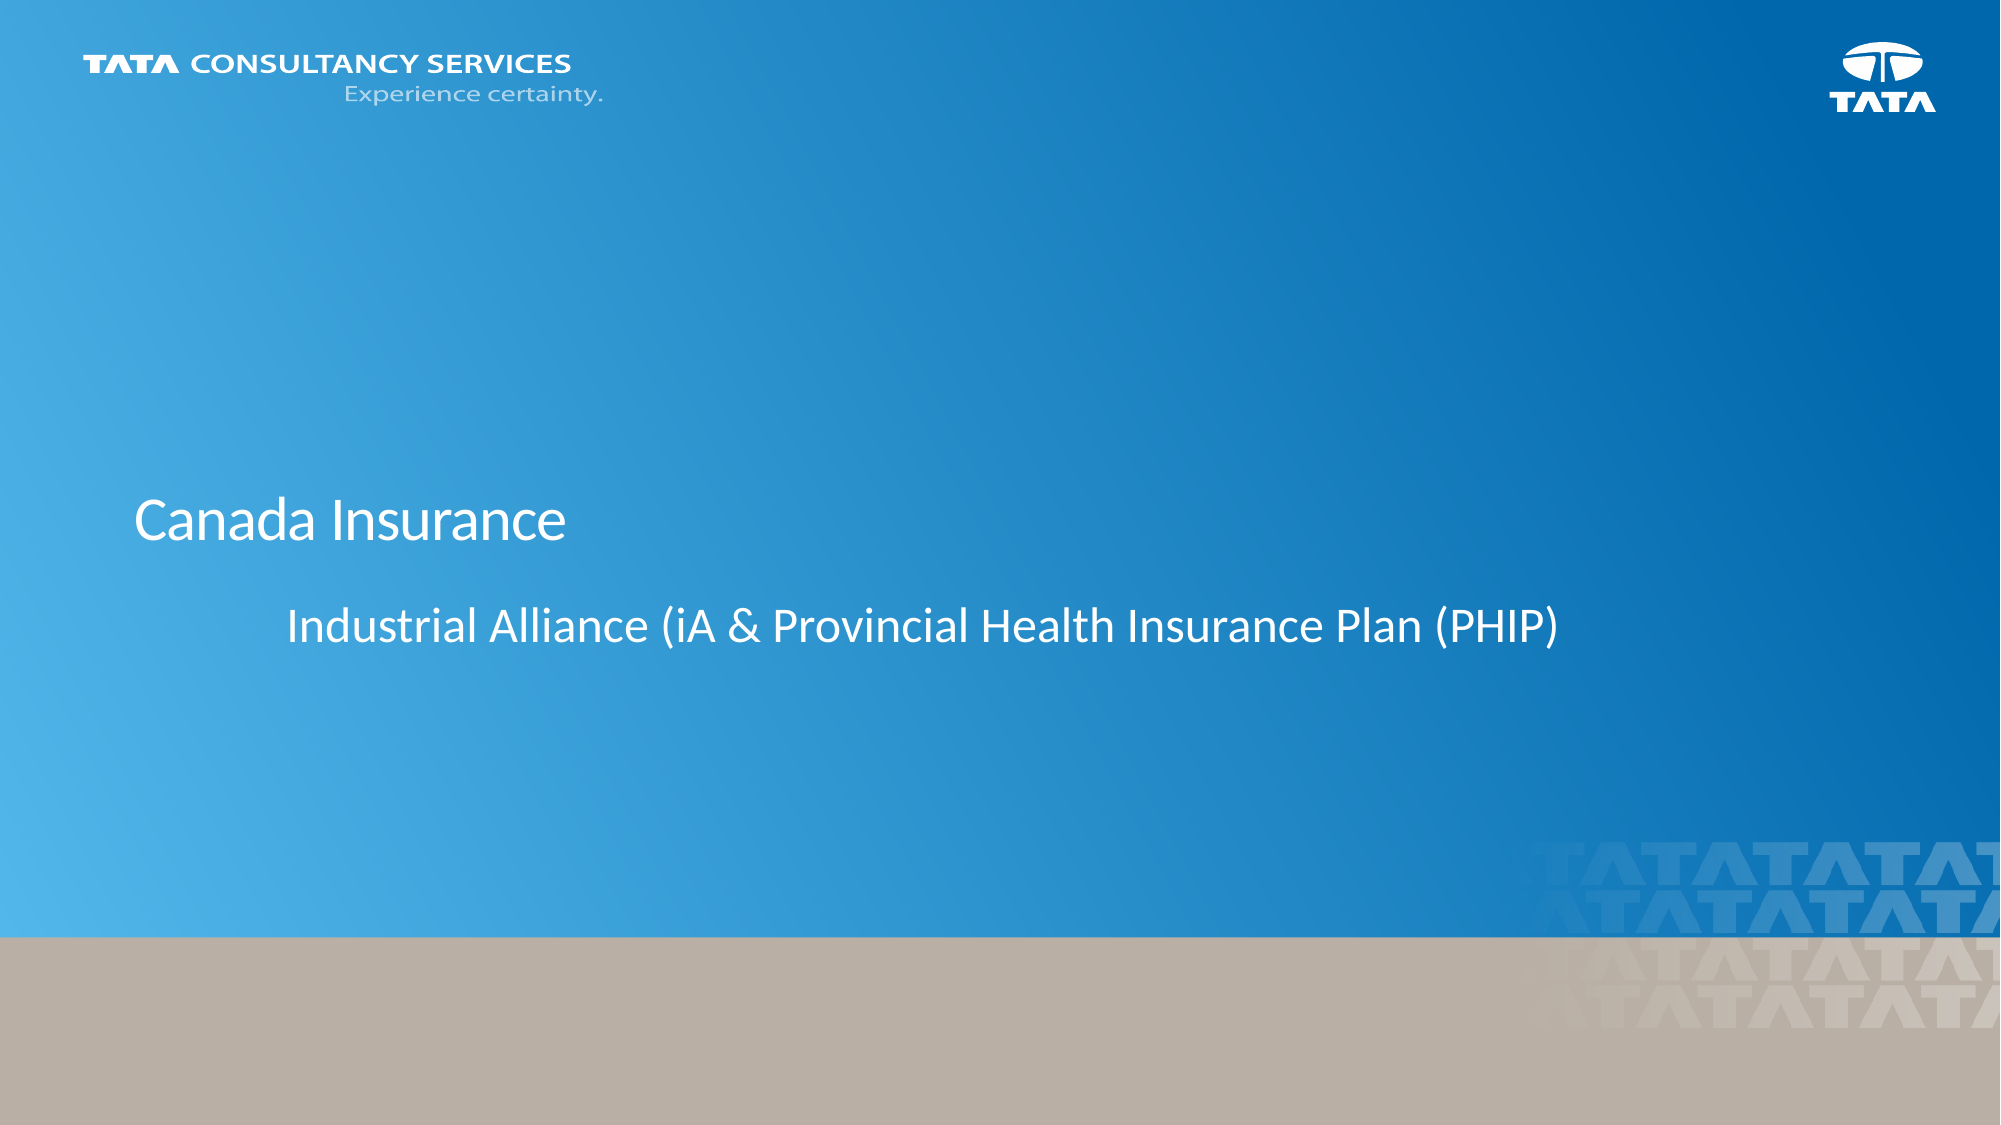

# Canada Insurance
Industrial Alliance (iA & Provincial Health Insurance Plan (PHIP)